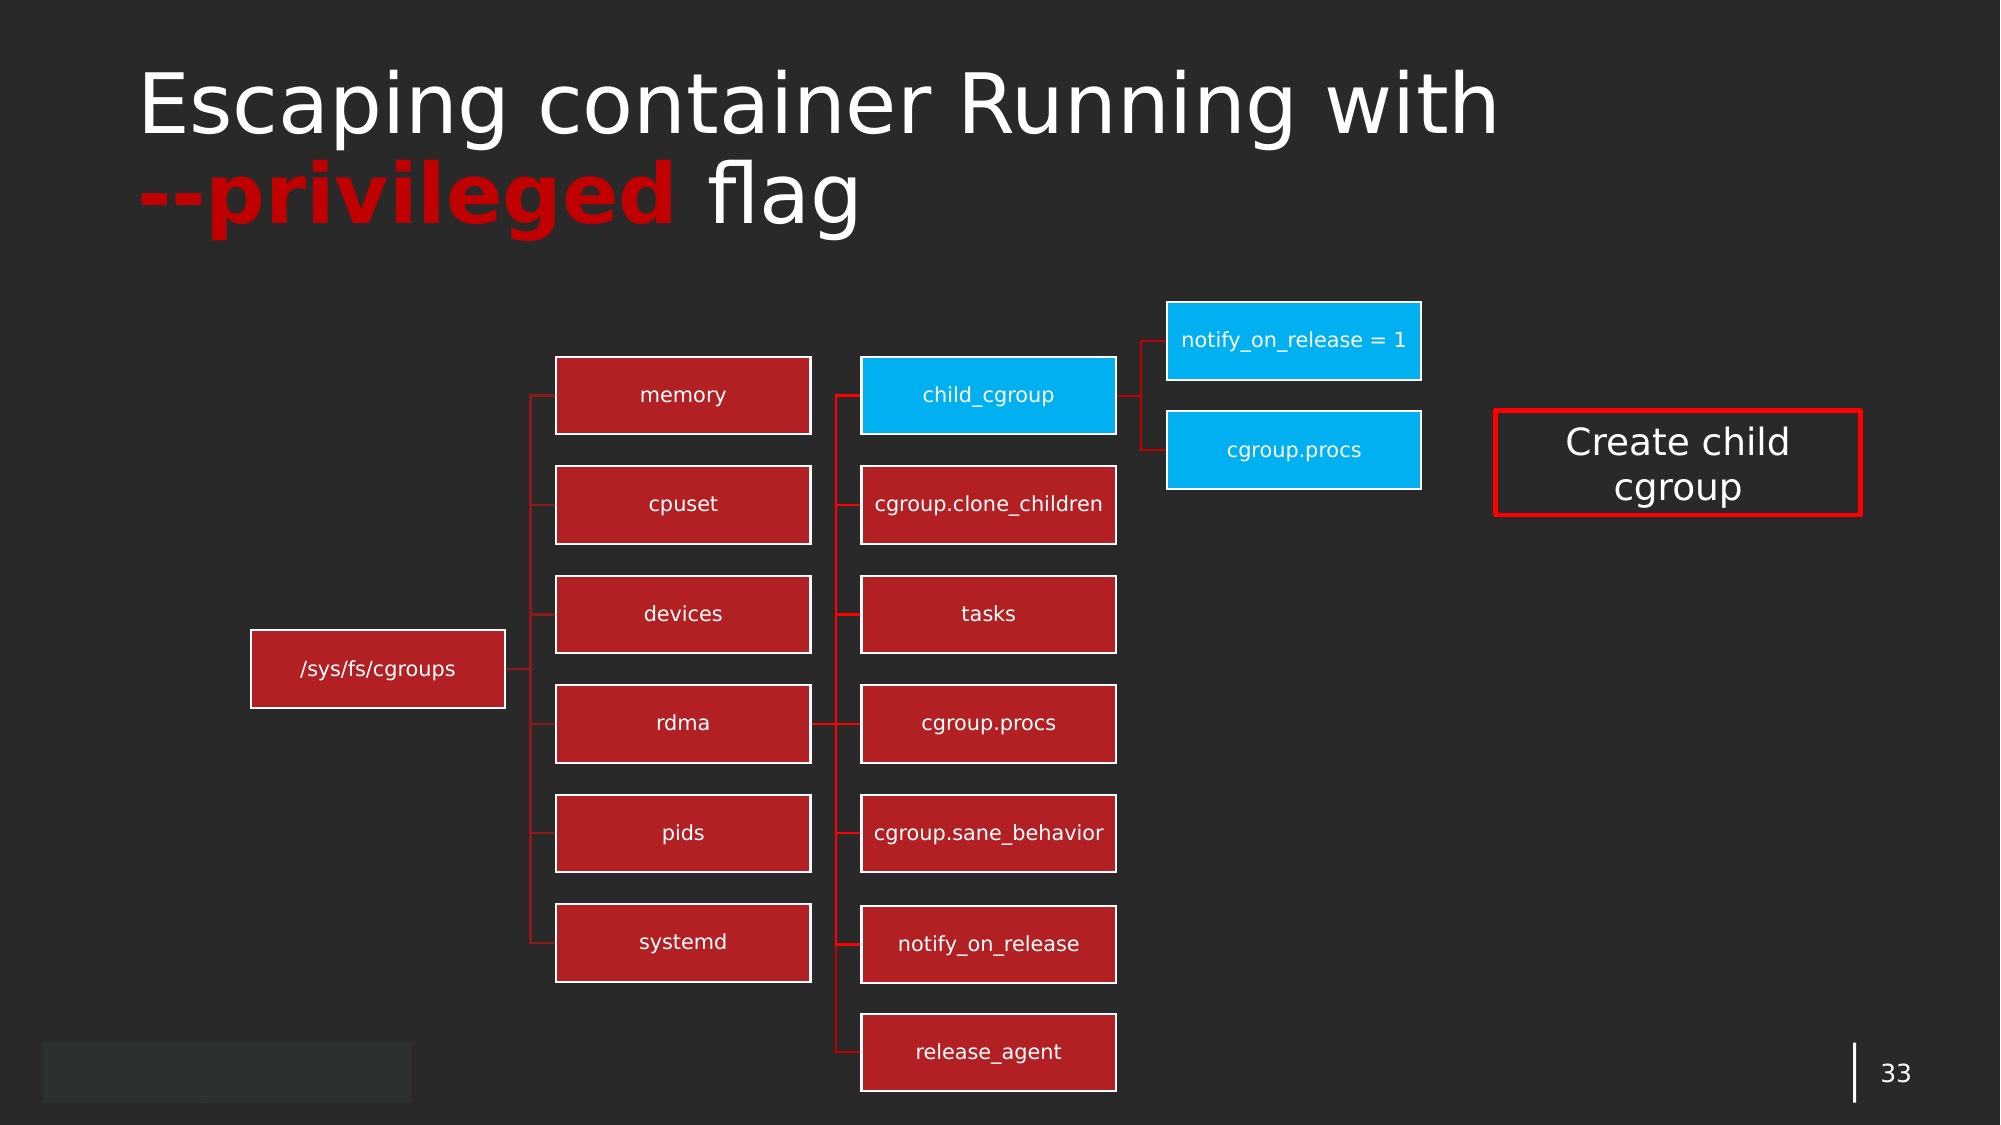

Escaping container Running with            --privileged flag
/sys/fs/cgroups
memory
cpuset
devices
rdma
child_cgroup
notify_on_release = 1
cgroup.procs
cgroup.clone_children
tasks
cgroup.procs
cgroup.sane_behavior
notify_on_release
release_agent
pids
systemd
Create child cgroup

33